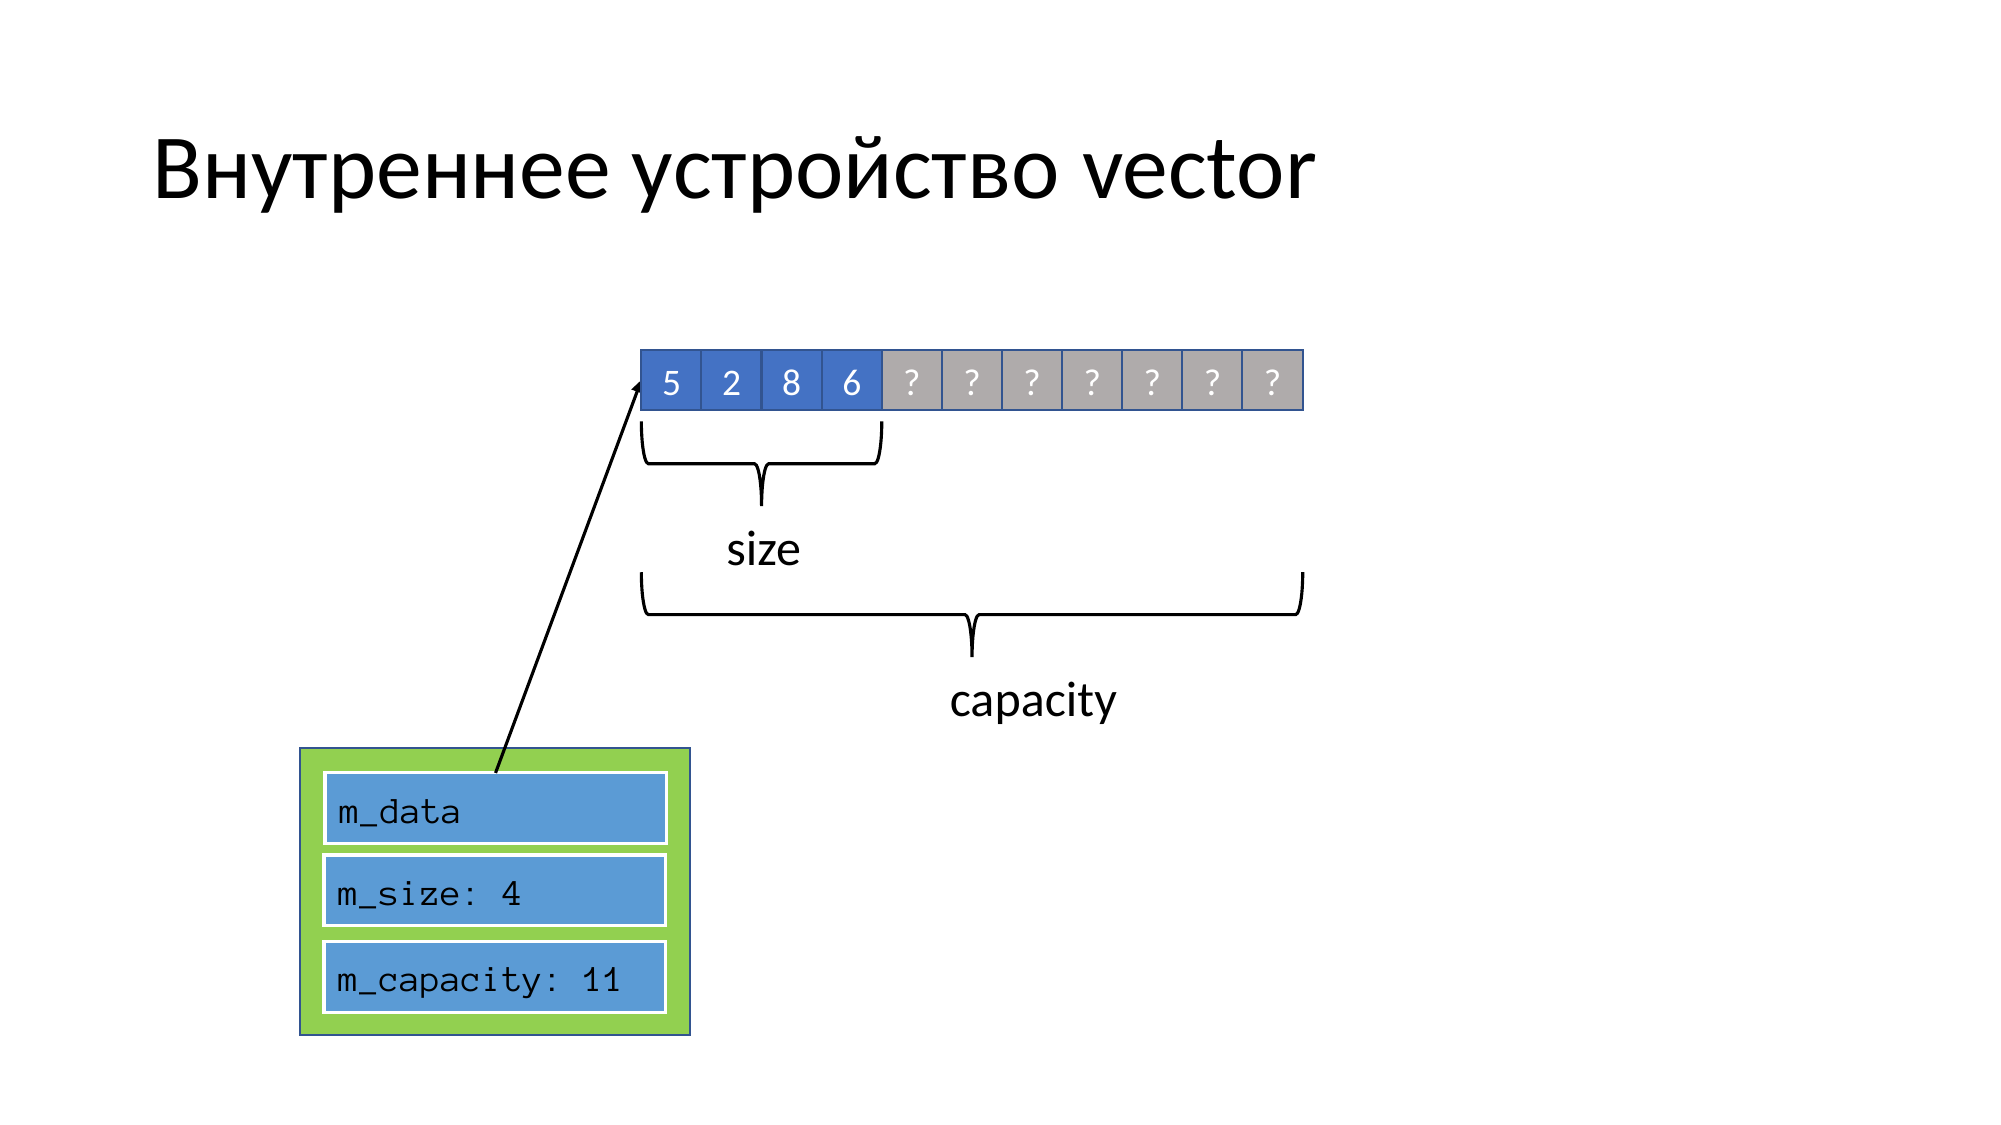

# Внутреннее устройство vector

5
2
8
6
?
?
?
?
?
?
?
size
capacity

m_data
m_size: 4
m_capacity: 11